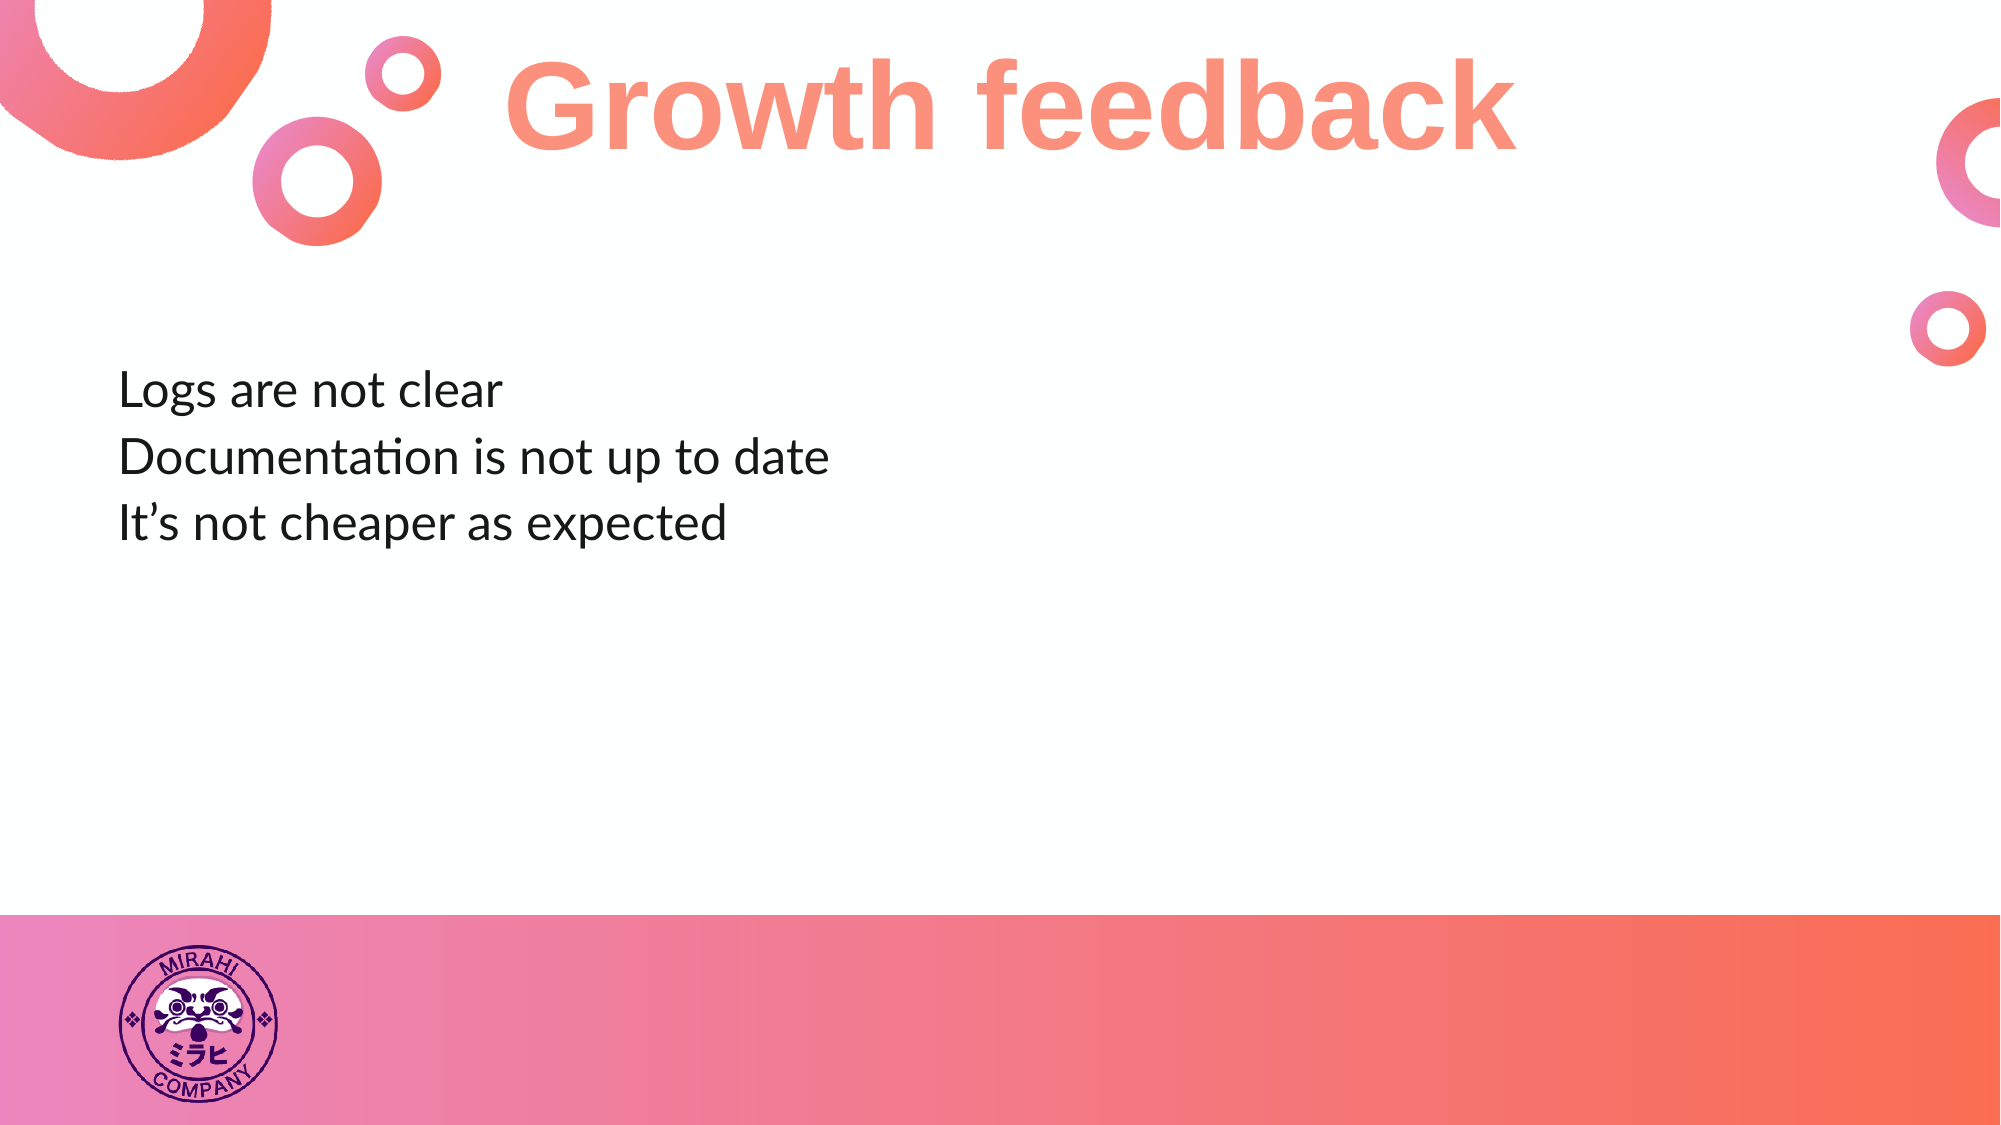

# Growth feedback
Logs are not clear
Documentation is not up to date
It’s not cheaper as expected